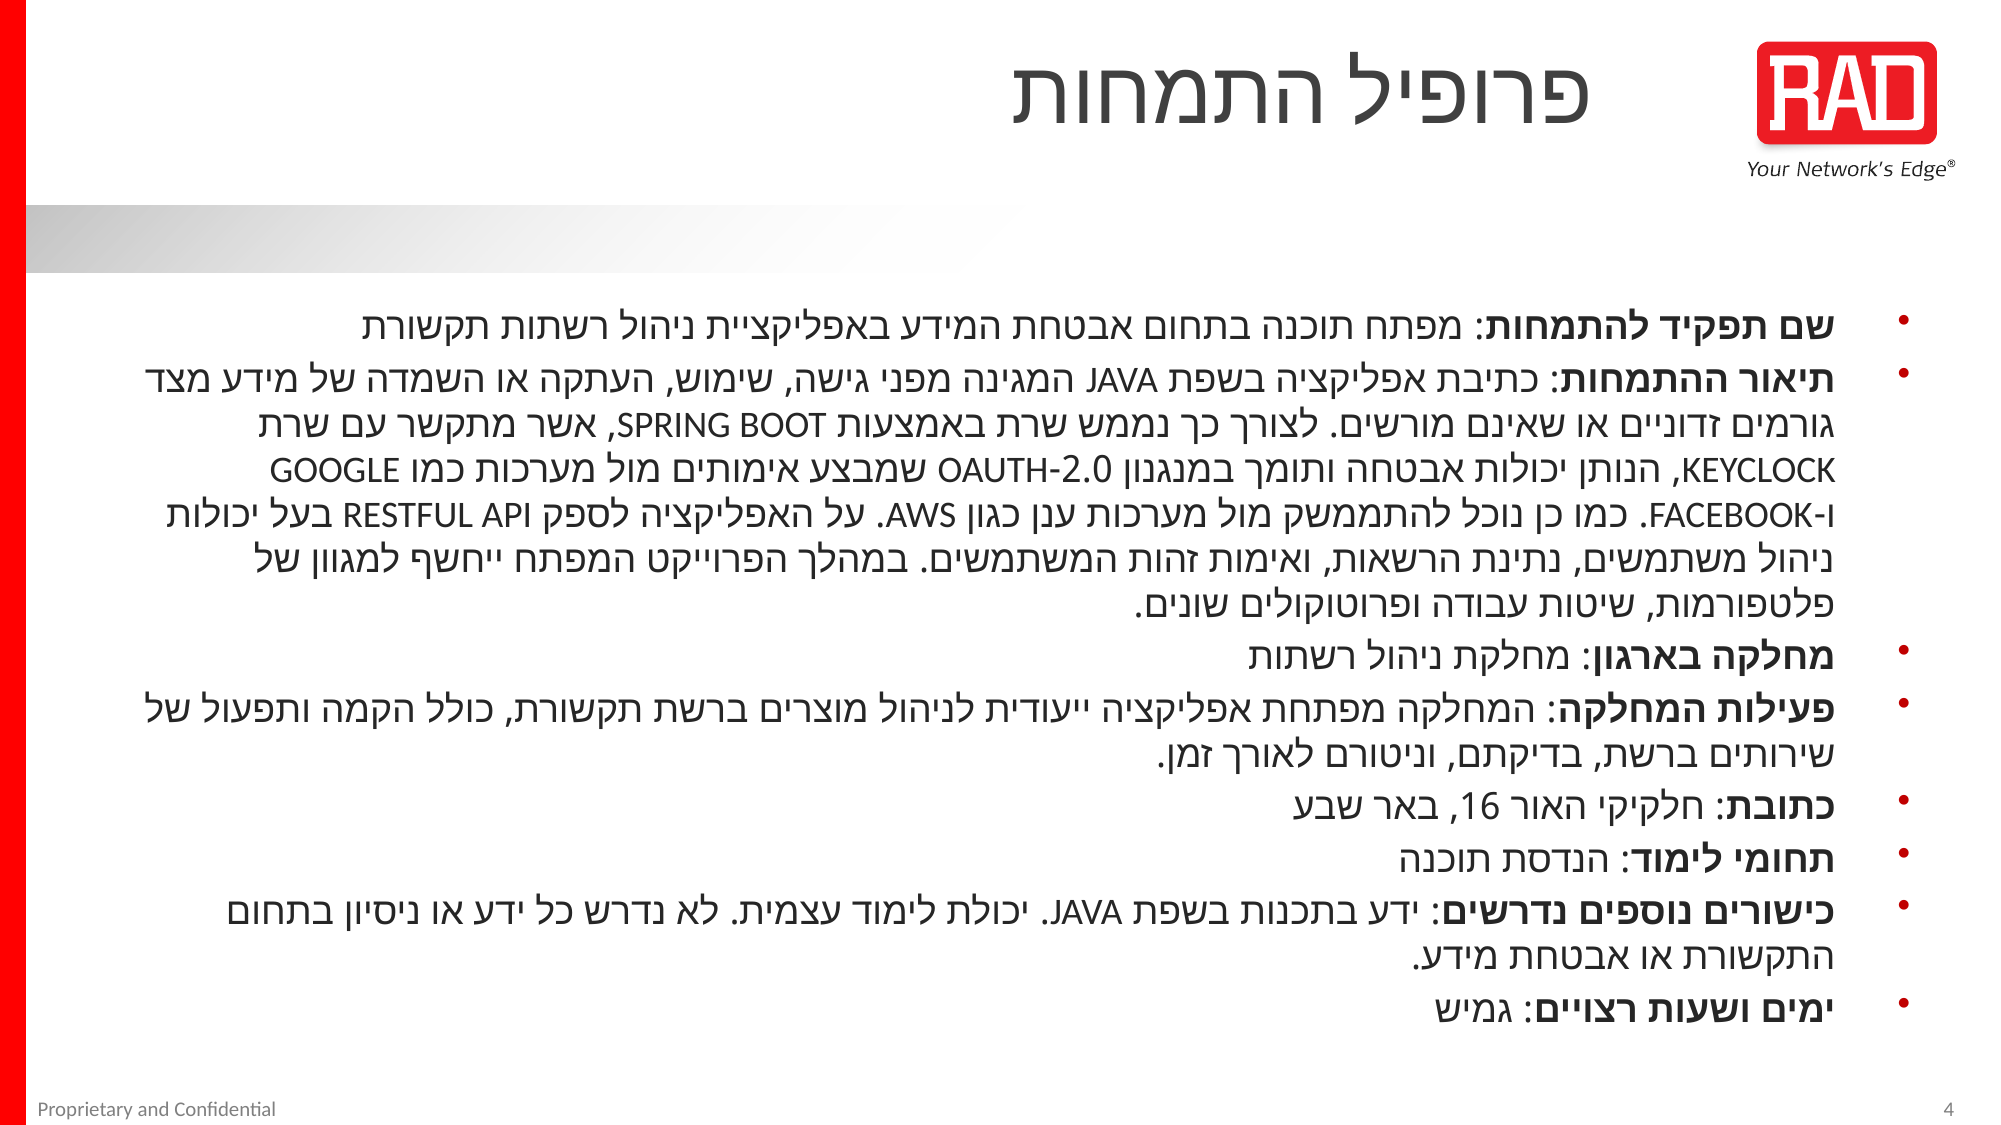

# פרופיל התמחות
שם תפקיד להתמחות: מפתח תוכנה בתחום אבטחת המידע באפליקציית ניהול רשתות תקשורת
תיאור ההתמחות: כתיבת אפליקציה בשפת JAVA המגינה מפני גישה, שימוש, העתקה או השמדה של מידע מצד גורמים זדוניים או שאינם מורשים. לצורך כך נממש שרת באמצעות SPRING BOOT, אשר מתקשר עם שרת KEYCLOCK, הנותן יכולות אבטחה ותומך במנגנון 2.0-OAUTH שמבצע אימותים מול מערכות כמו GOOGLE ו-FACEBOOK. כמו כן נוכל להתממשק מול מערכות ענן כגון AWS. על האפליקציה לספק RESTFUL API בעל יכולות ניהול משתמשים, נתינת הרשאות, ואימות זהות המשתמשים. במהלך הפרוייקט המפתח ייחשף למגוון של פלטפורמות, שיטות עבודה ופרוטוקולים שונים.
מחלקה בארגון: מחלקת ניהול רשתות
פעילות המחלקה: המחלקה מפתחת אפליקציה ייעודית לניהול מוצרים ברשת תקשורת, כולל הקמה ותפעול של שירותים ברשת, בדיקתם, וניטורם לאורך זמן.
כתובת: חלקיקי האור 16, באר שבע
תחומי לימוד: הנדסת תוכנה
כישורים נוספים נדרשים: ידע בתכנות בשפת JAVA. יכולת לימוד עצמית. לא נדרש כל ידע או ניסיון בתחום התקשורת או אבטחת מידע.
ימים ושעות רצויים: גמיש